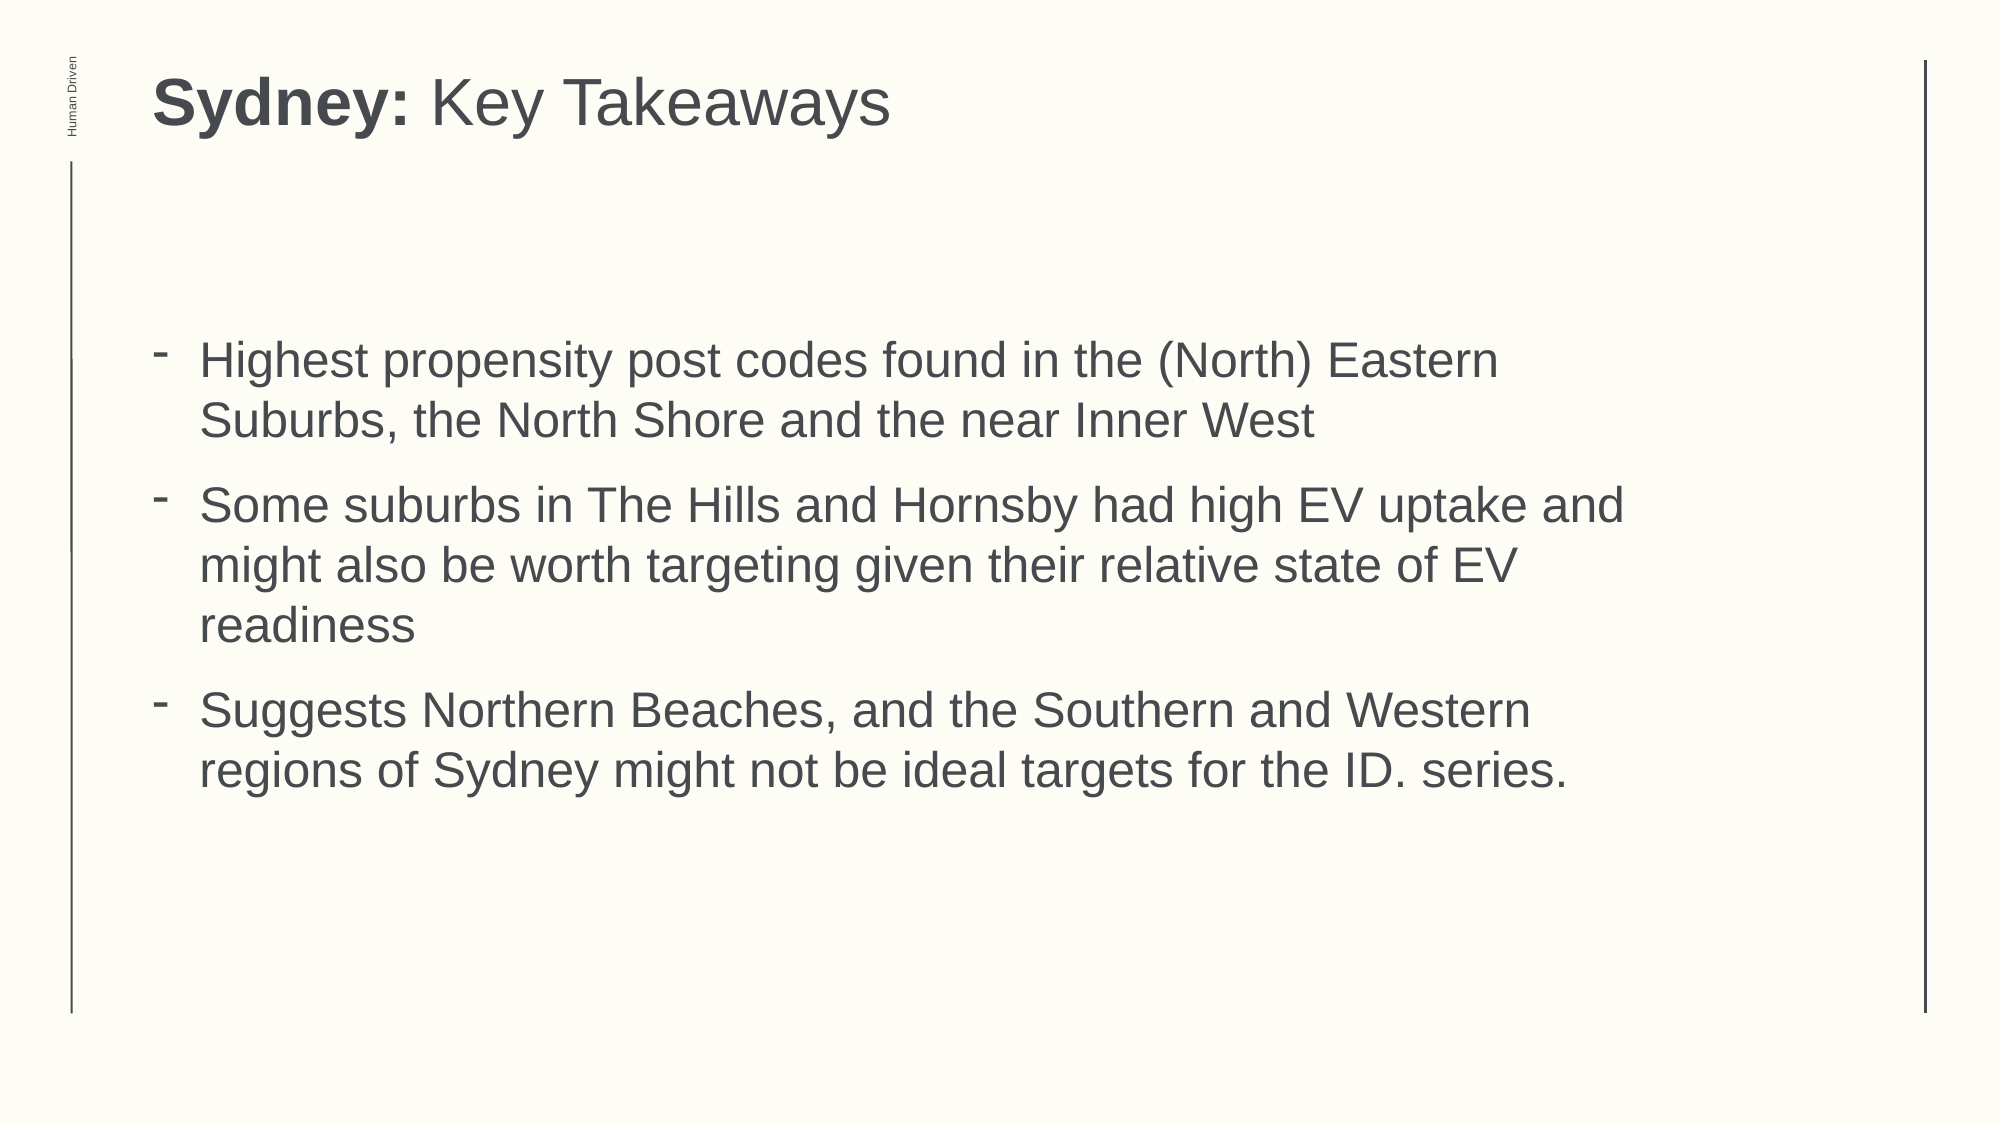

# Sydney: Key Takeaways
Highest propensity post codes found in the (North) Eastern Suburbs, the North Shore and the near Inner West
Some suburbs in The Hills and Hornsby had high EV uptake and might also be worth targeting given their relative state of EV readiness
Suggests Northern Beaches, and the Southern and Western regions of Sydney might not be ideal targets for the ID. series.